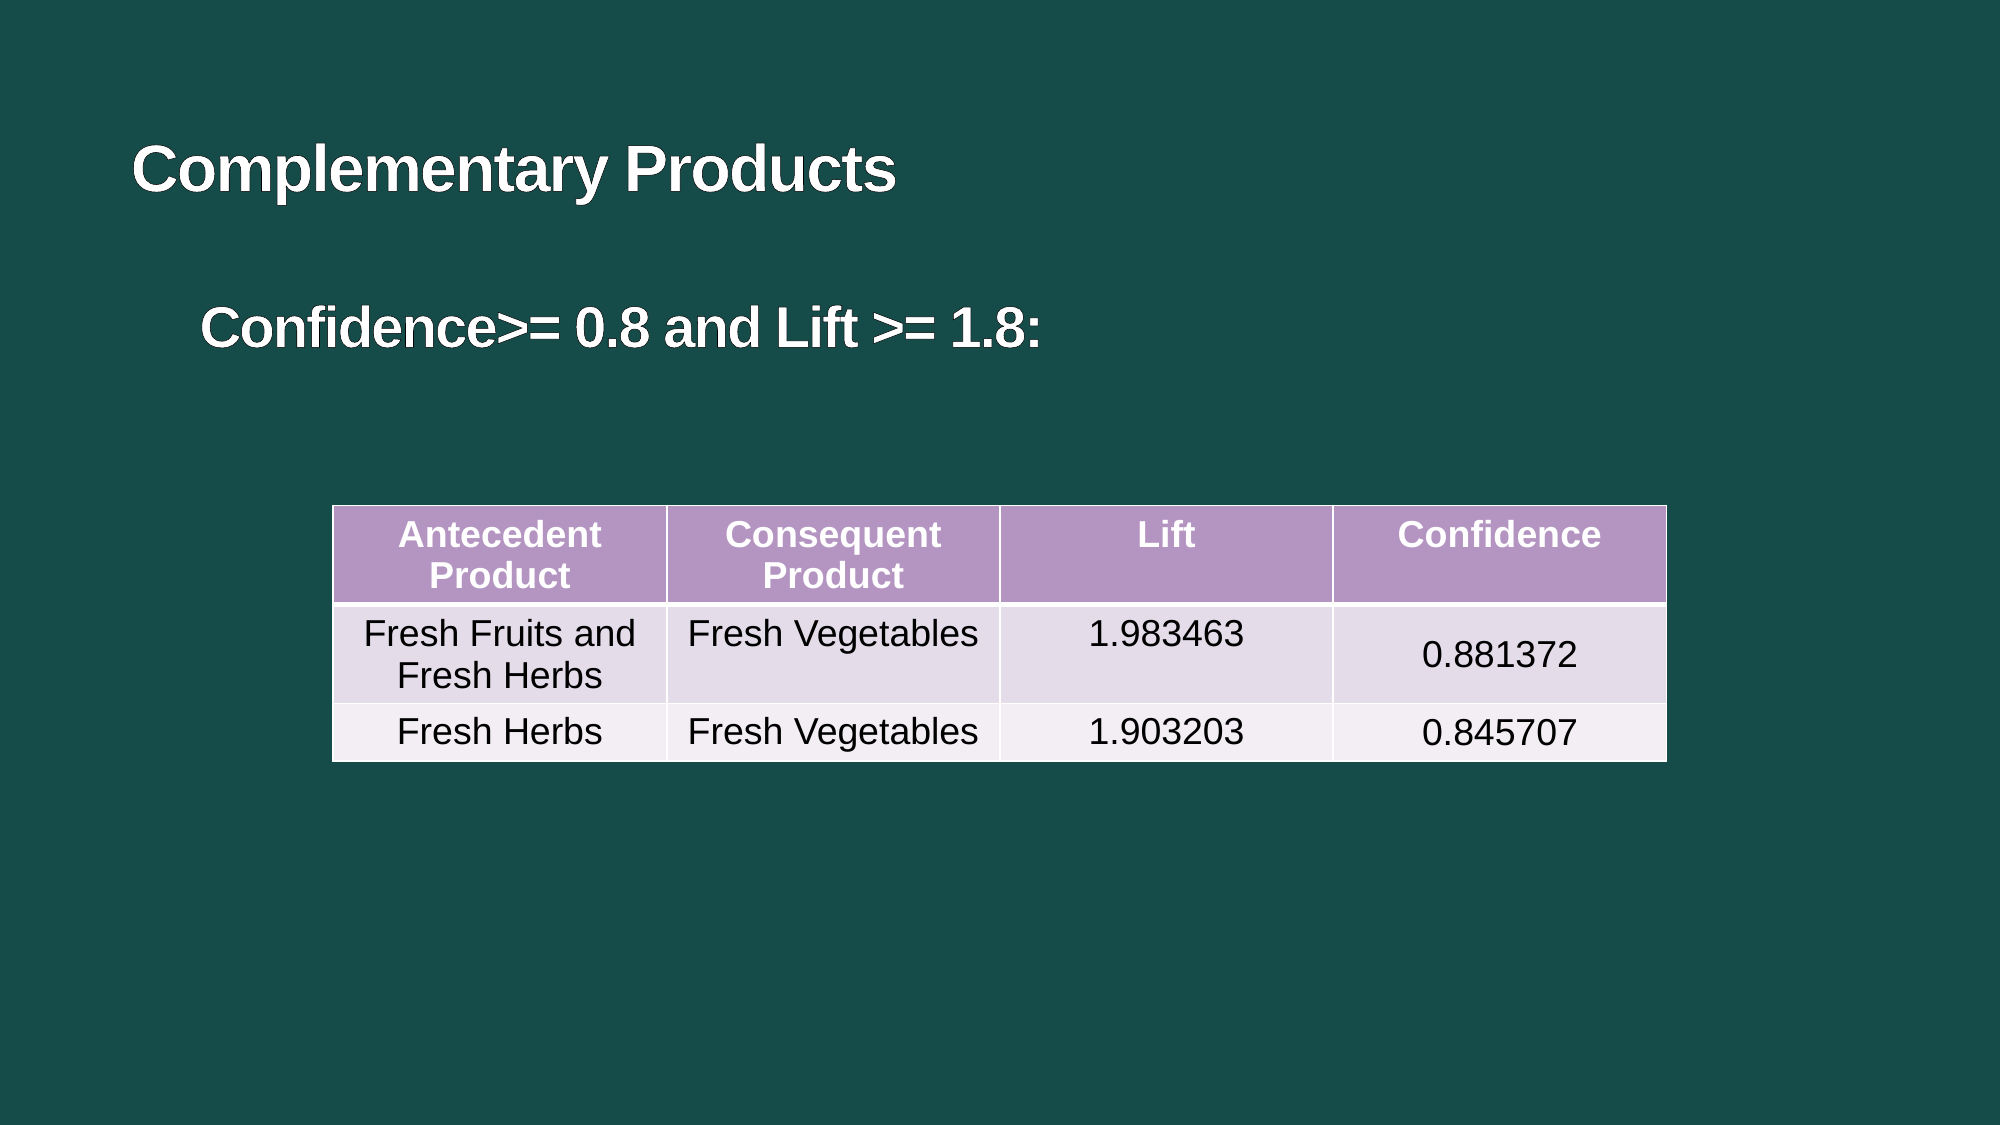

# Complementary Products
Confidence>= 0.8 and Lift >= 1.8:
| Antecedent Product | Consequent Product | Lift | Confidence |
| --- | --- | --- | --- |
| Fresh Fruits and Fresh Herbs | Fresh Vegetables | 1.983463 | 0.881372 |
| Fresh Herbs | Fresh Vegetables | 1.903203 | 0.845707 |